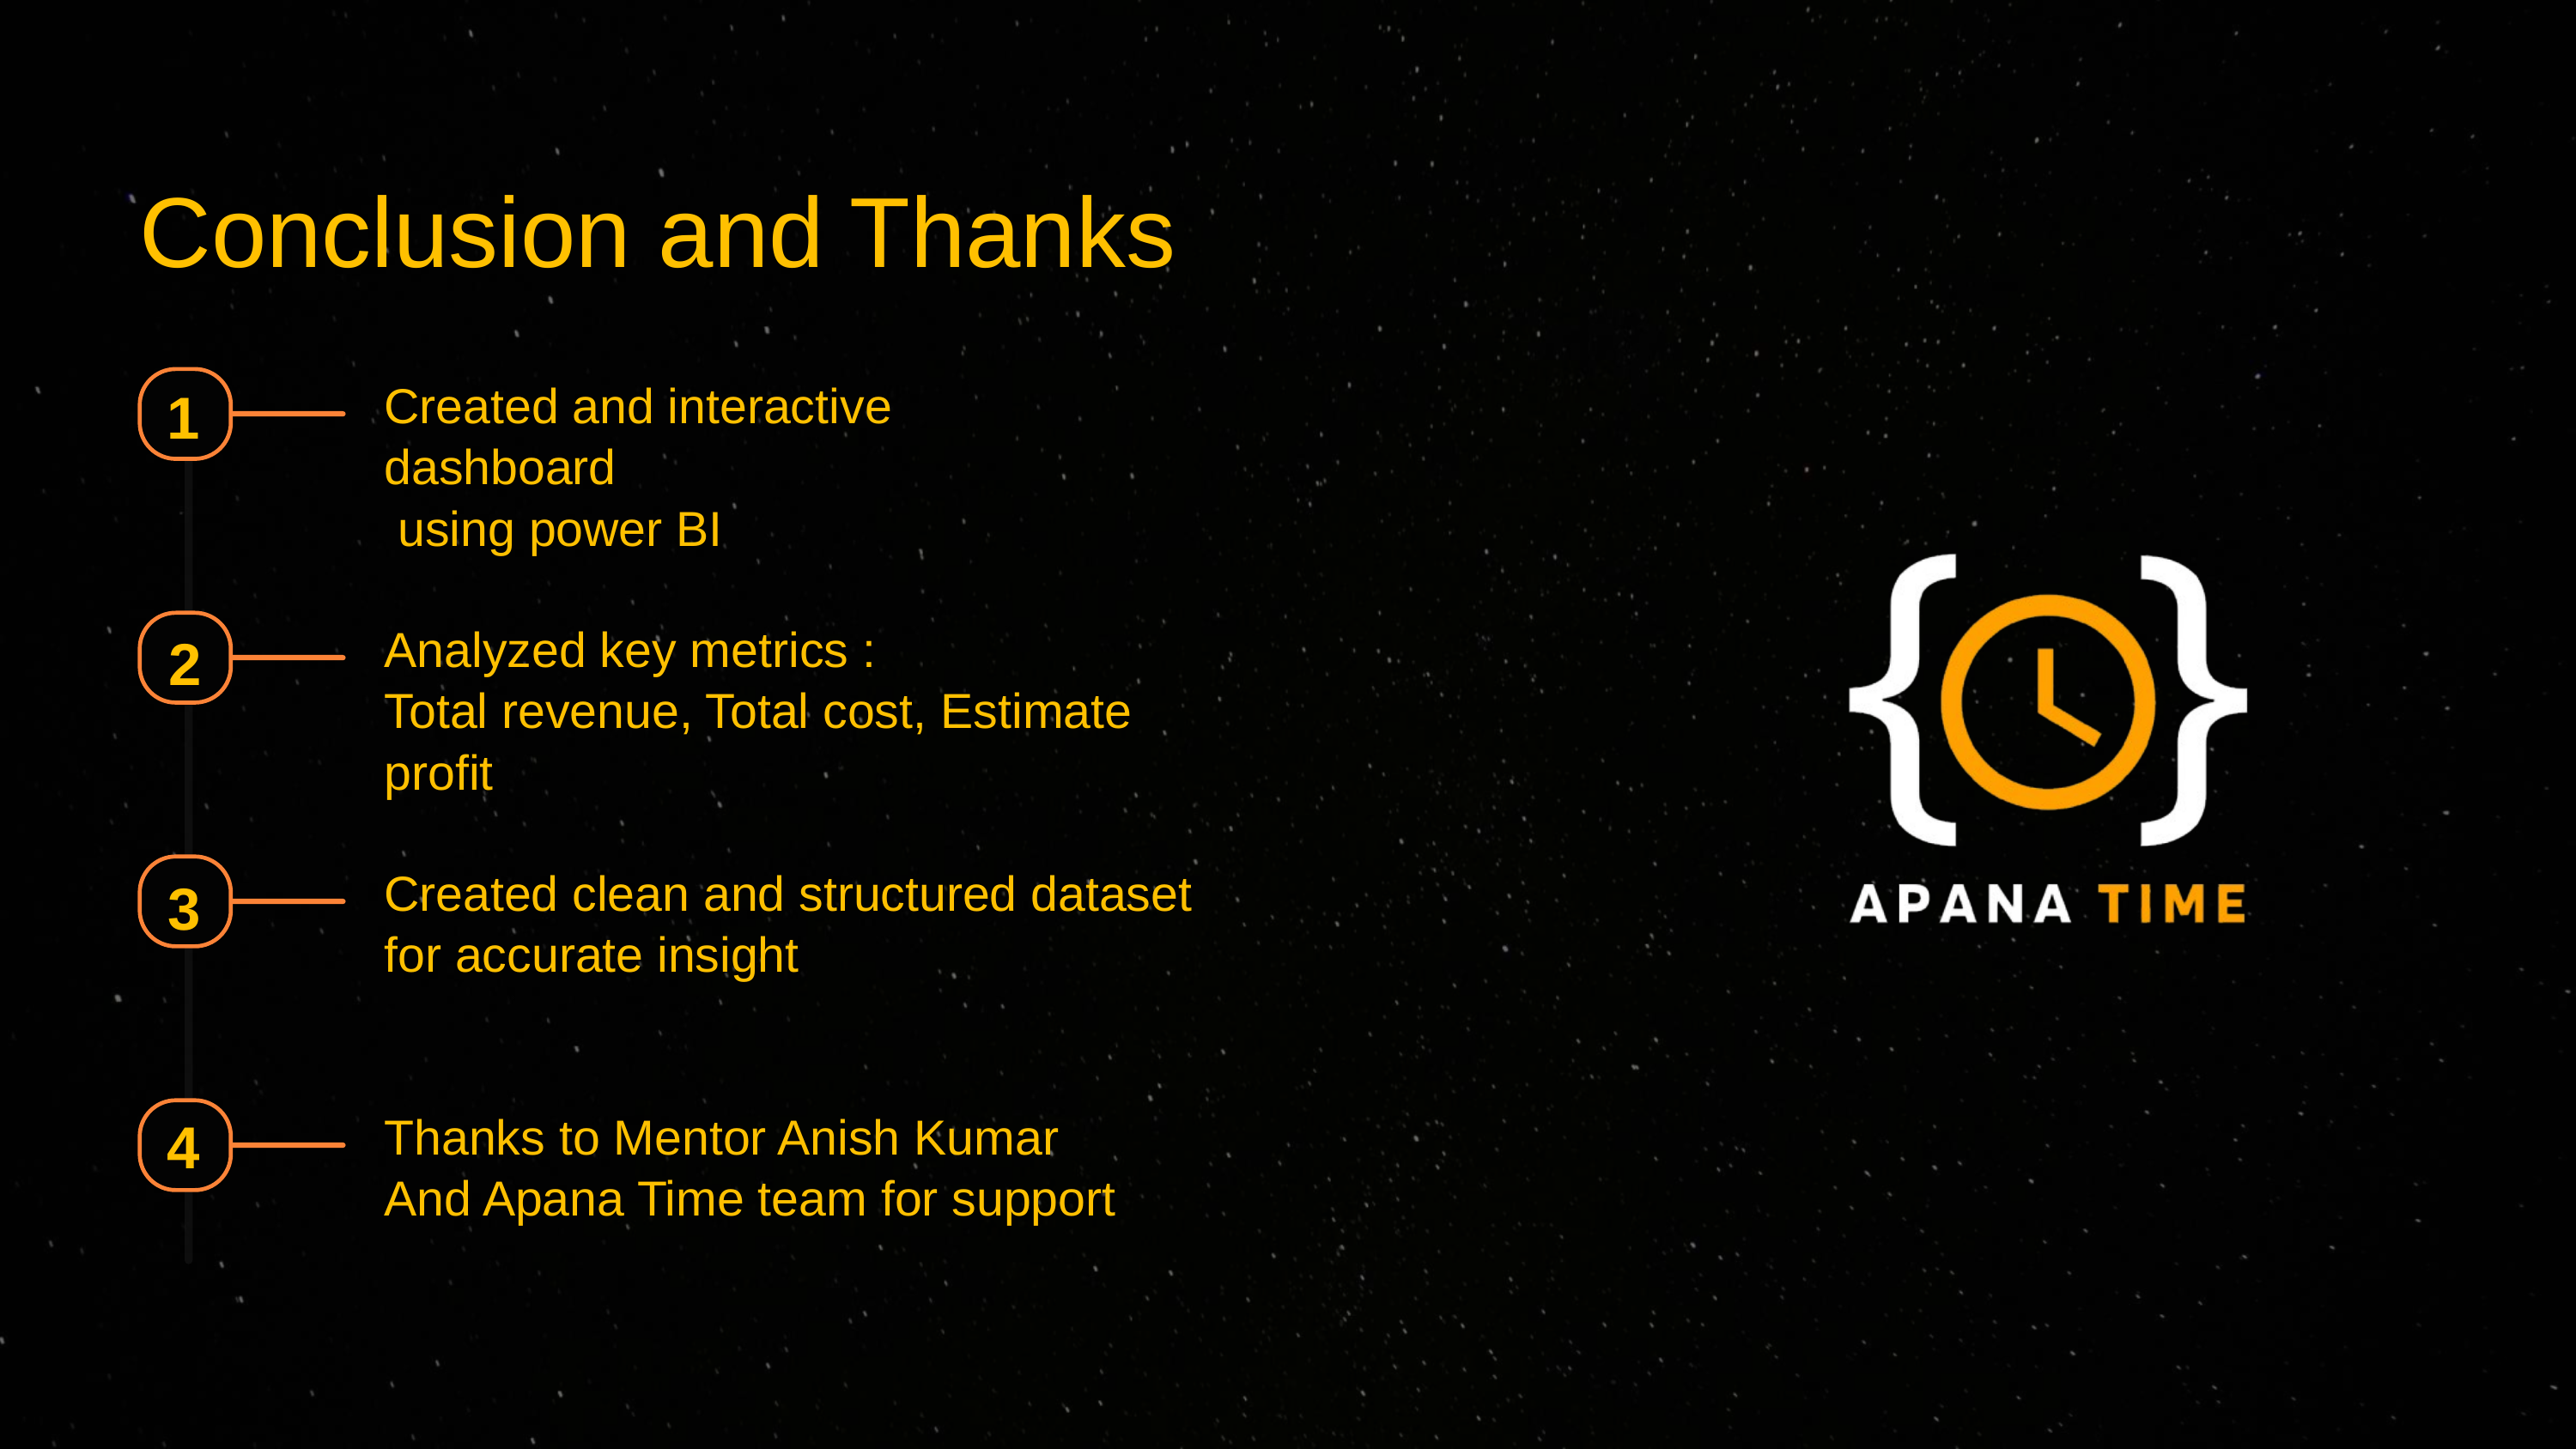

Conclusion and Thanks

Created and interactive dashboard
 using power BI
1

Analyzed key metrics :
Total revenue, Total cost, Estimate profit

2

Created clean and structured dataset
for accurate insight
3

Thanks to Mentor Anish Kumar
And Apana Time team for support
4